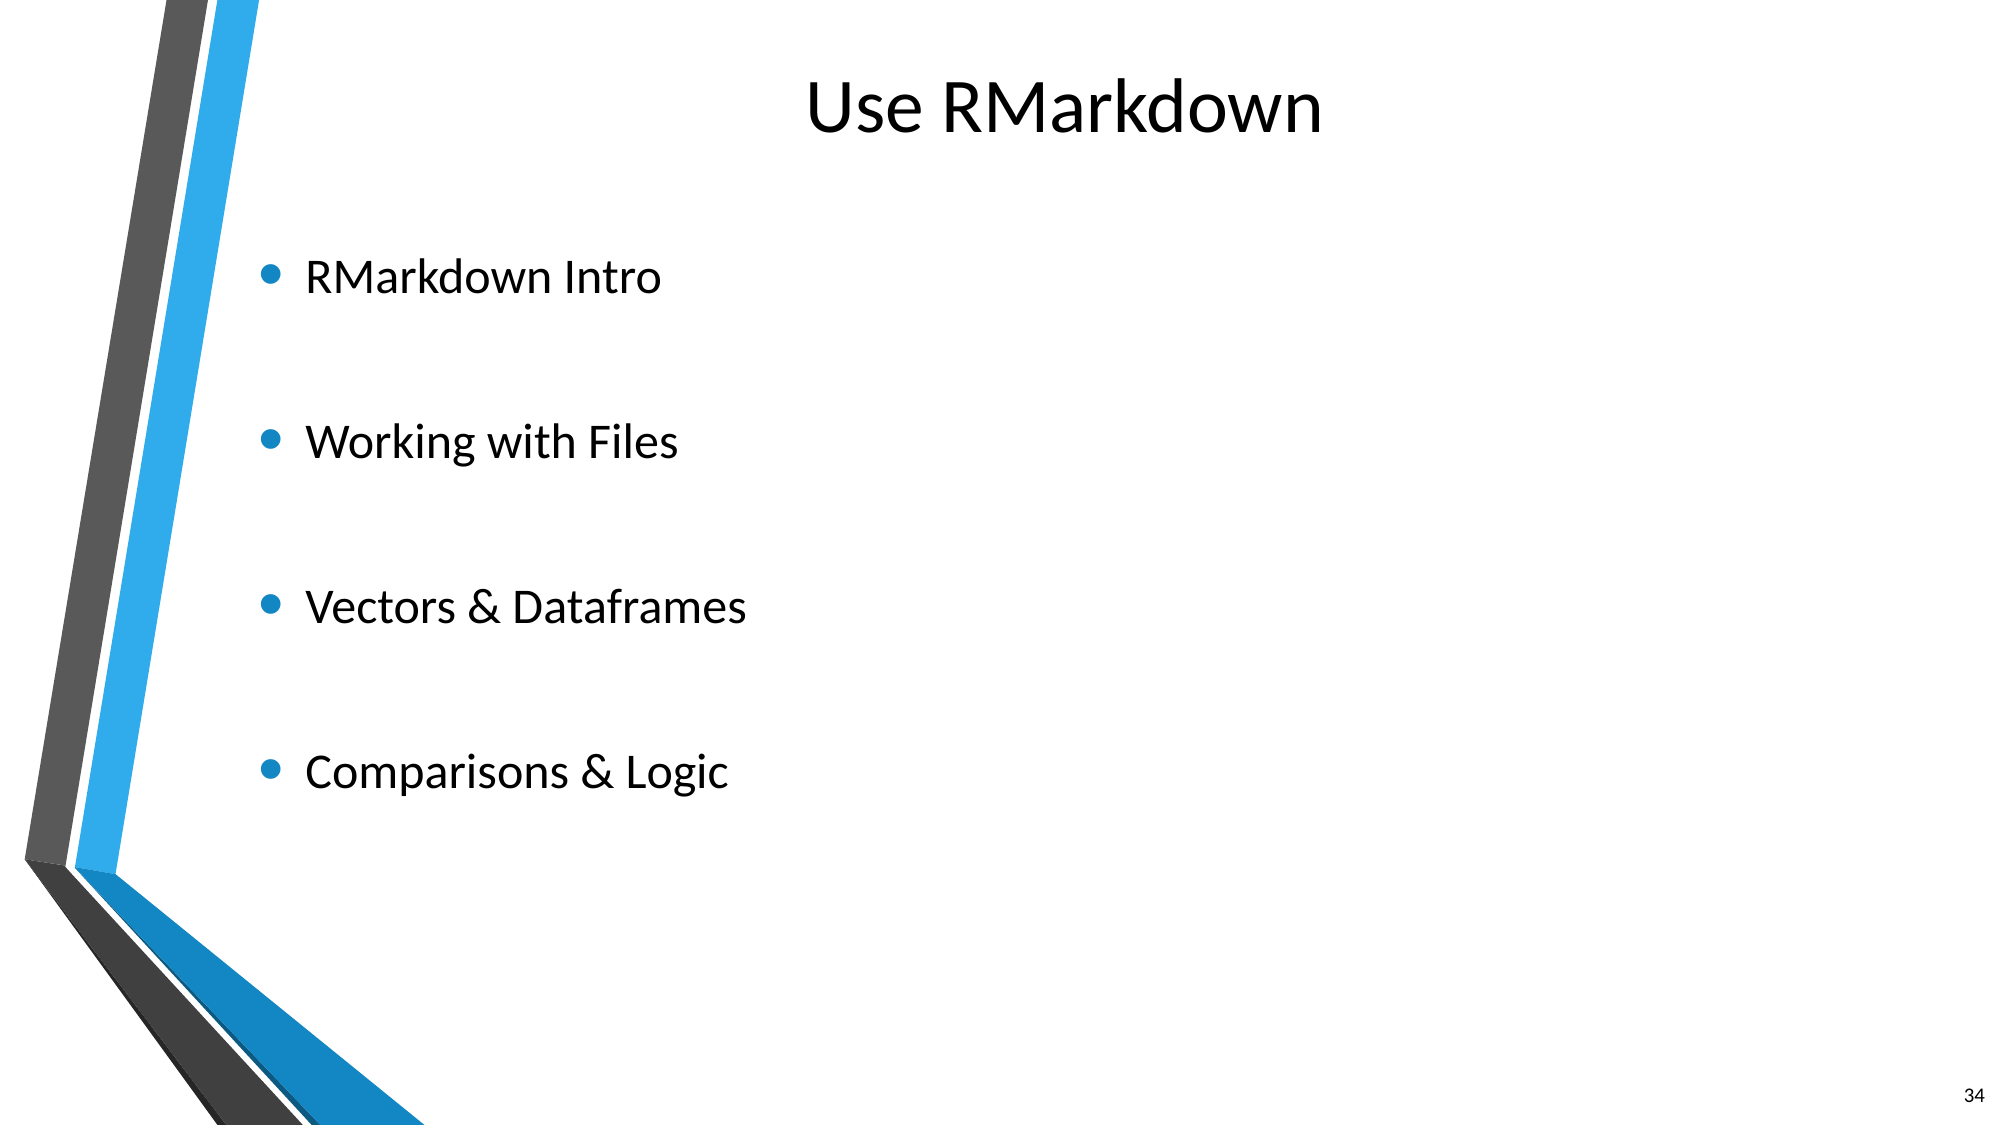

# Use RMarkdown
RMarkdown Intro

Working with Files

Vectors & Dataframes

Comparisons & Logic
34